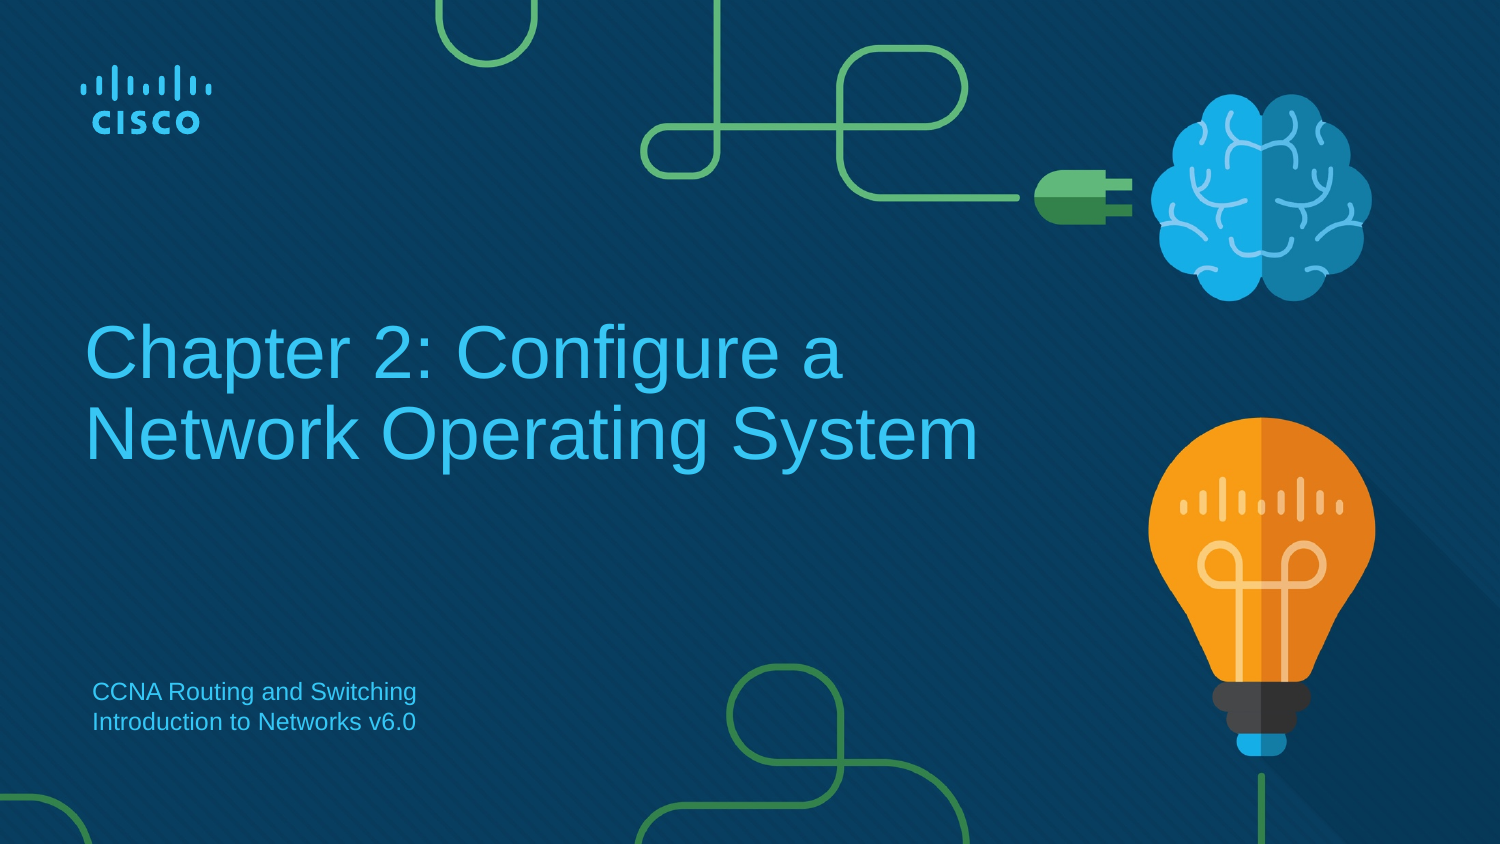

# Chapter 2: Configure a Network Operating System
CCNA Routing and Switching
Introduction to Networks v6.0